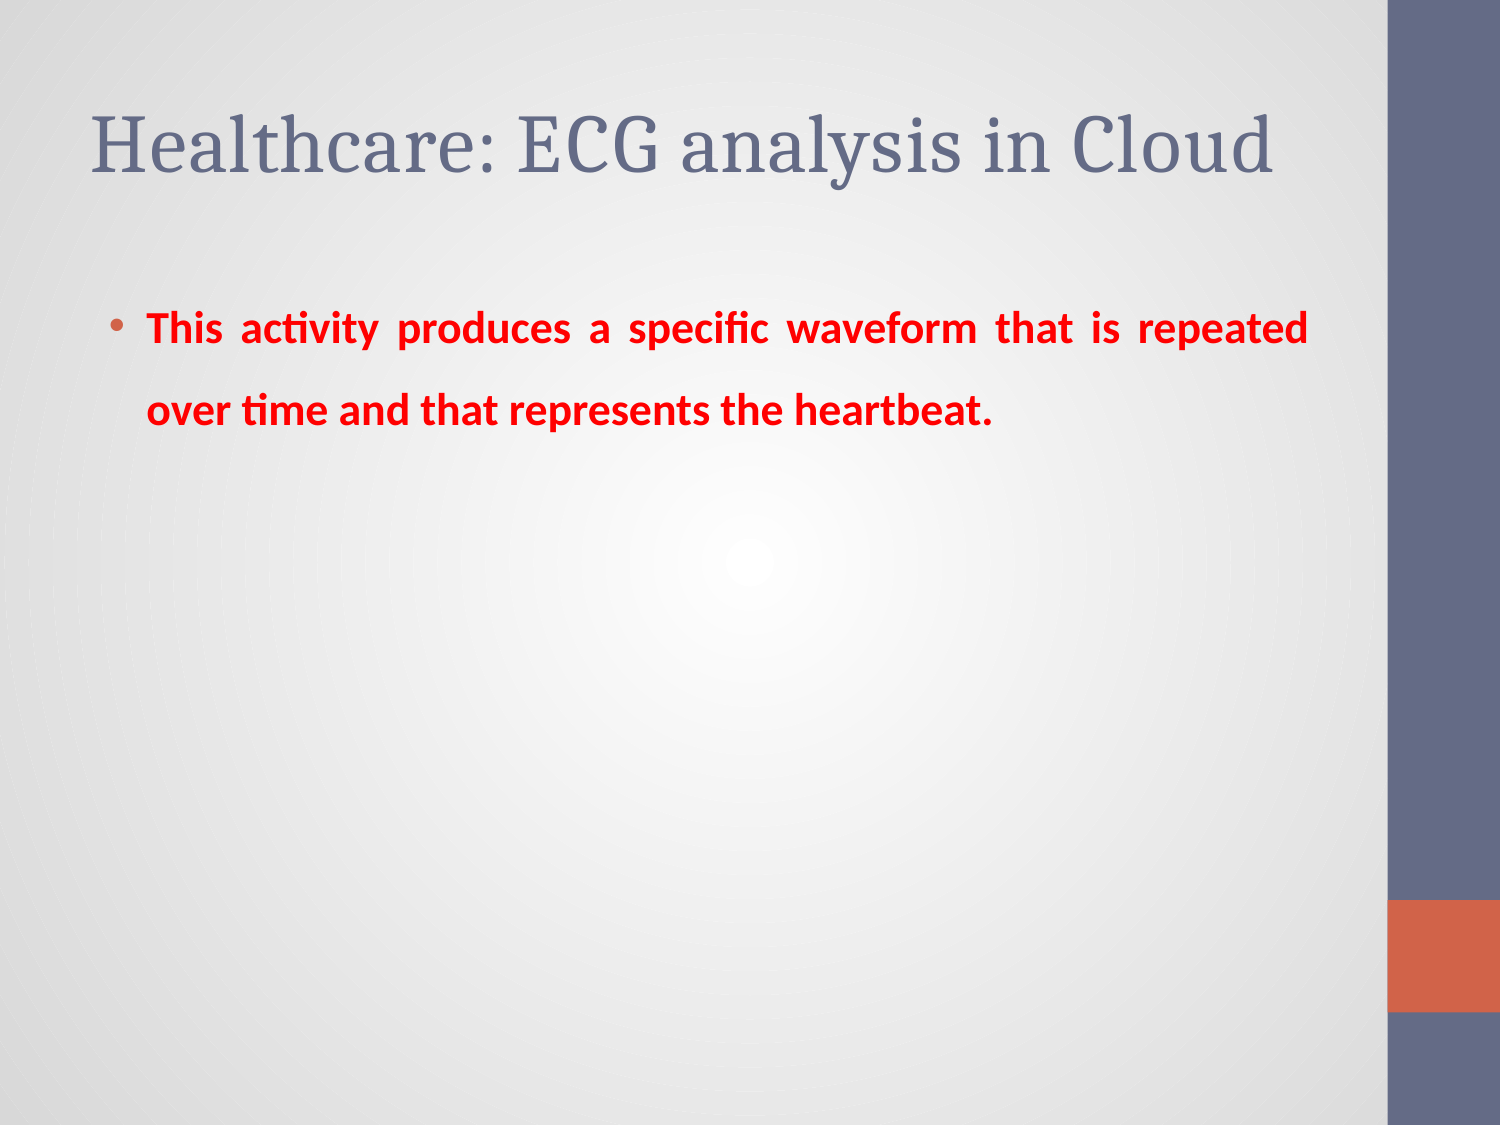

# Healthcare: ECG analysis in Cloud
This activity produces a specific waveform that is repeated over time and that represents the heartbeat.